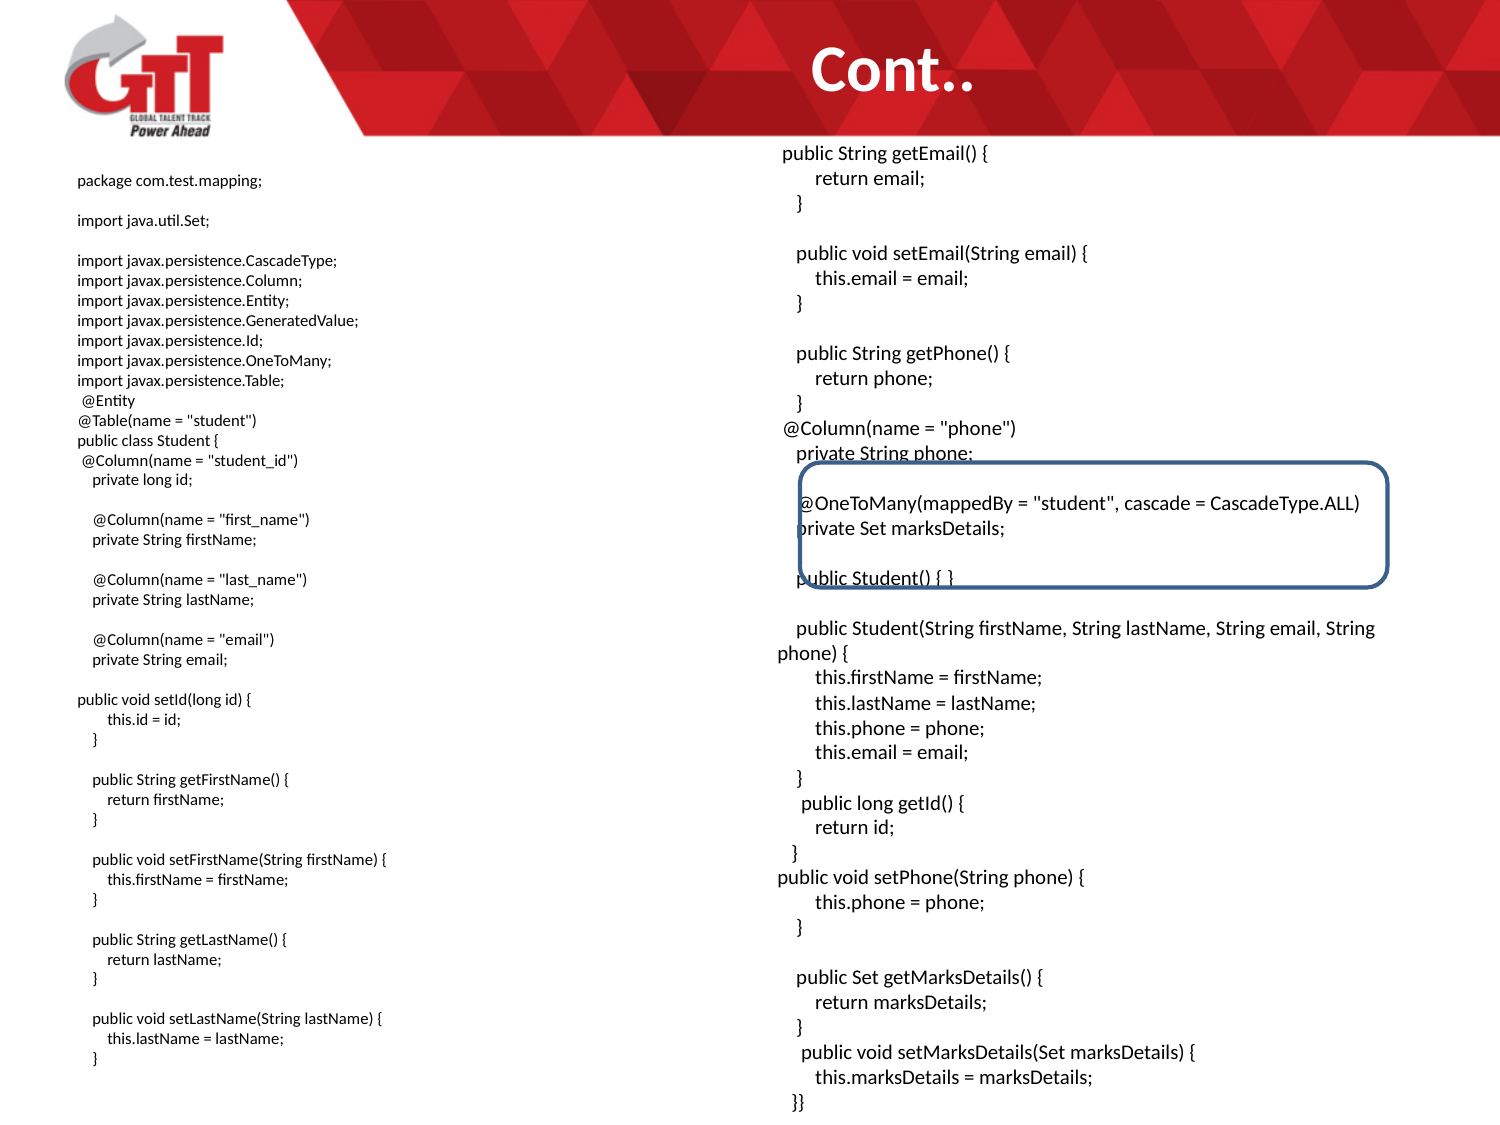

# Cont..
 public String getEmail() {
        return email;
    }

    public void setEmail(String email) {
        this.email = email;
    }

    public String getPhone() {
        return phone;
    }
 @Column(name = "phone")
    private String phone;

    @OneToMany(mappedBy = "student", cascade = CascadeType.ALL)
    private Set marksDetails;

    public Student() { }

    public Student(String firstName, String lastName, String email, String phone) {
        this.firstName = firstName;
        this.lastName = lastName;
        this.phone = phone;
        this.email = email;
    }
     public long getId() {
        return id;
   }
public void setPhone(String phone) {
        this.phone = phone;
    }

    public Set getMarksDetails() {
        return marksDetails;
    }
     public void setMarksDetails(Set marksDetails) {
        this.marksDetails = marksDetails;
   }}
package com.test.mapping;

import java.util.Set;

import javax.persistence.CascadeType;
import javax.persistence.Column;
import javax.persistence.Entity;
import javax.persistence.GeneratedValue;
import javax.persistence.Id;
import javax.persistence.OneToMany;
import javax.persistence.Table;
 @Entity
@Table(name = "student")
public class Student {
 @Column(name = "student_id")
    private long id;

    @Column(name = "first_name")
    private String firstName;

    @Column(name = "last_name")
    private String lastName;

    @Column(name = "email")
    private String email;

public void setId(long id) {
        this.id = id;
    }

    public String getFirstName() {
        return firstName;
    }

    public void setFirstName(String firstName) {
        this.firstName = firstName;
    }

    public String getLastName() {
        return lastName;
    }

    public void setLastName(String lastName) {
        this.lastName = lastName;
    }